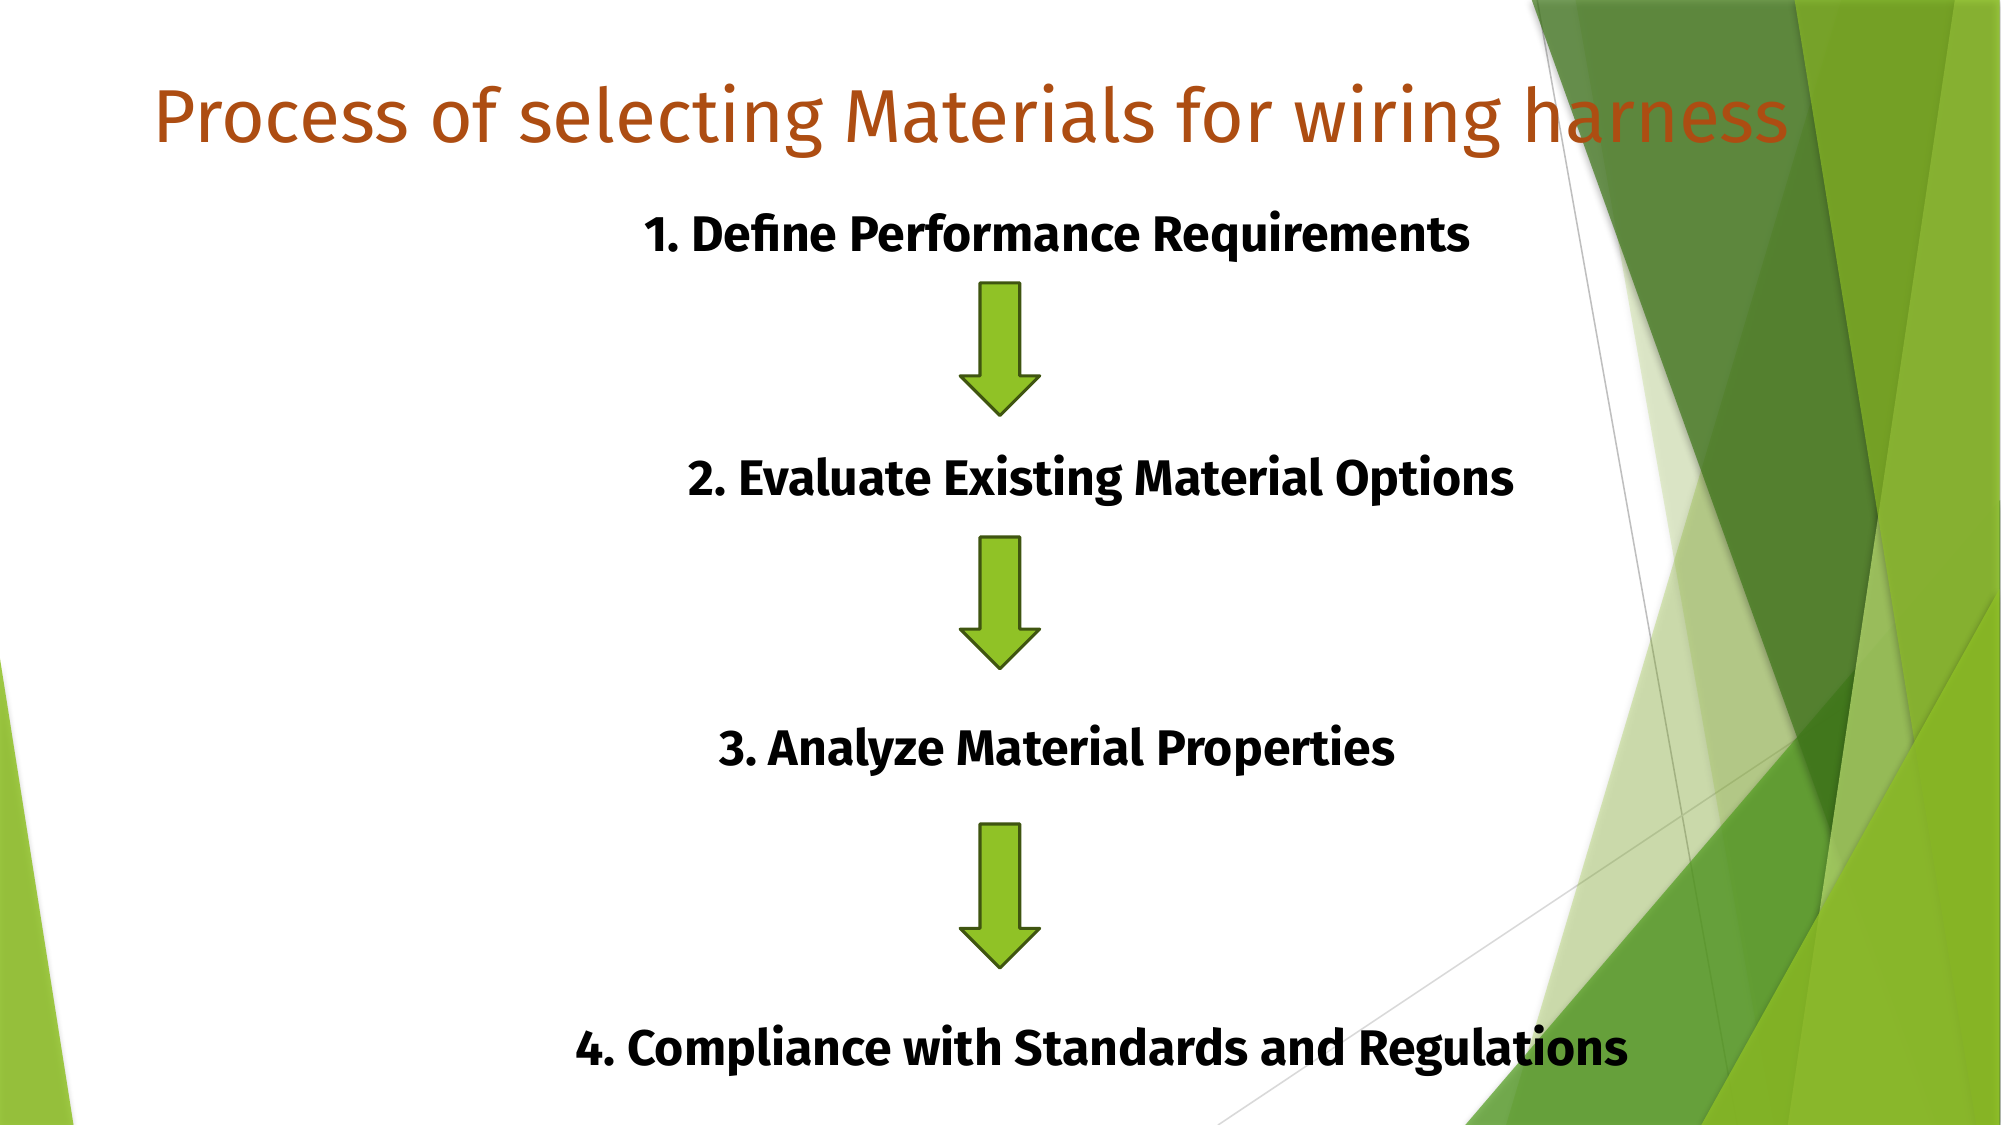

# Process of selecting Materials for wiring harness
1. Define Performance Requirements

2. Evaluate Existing Material Options

3. Analyze Material Properties

4. Compliance with Standards and Regulations